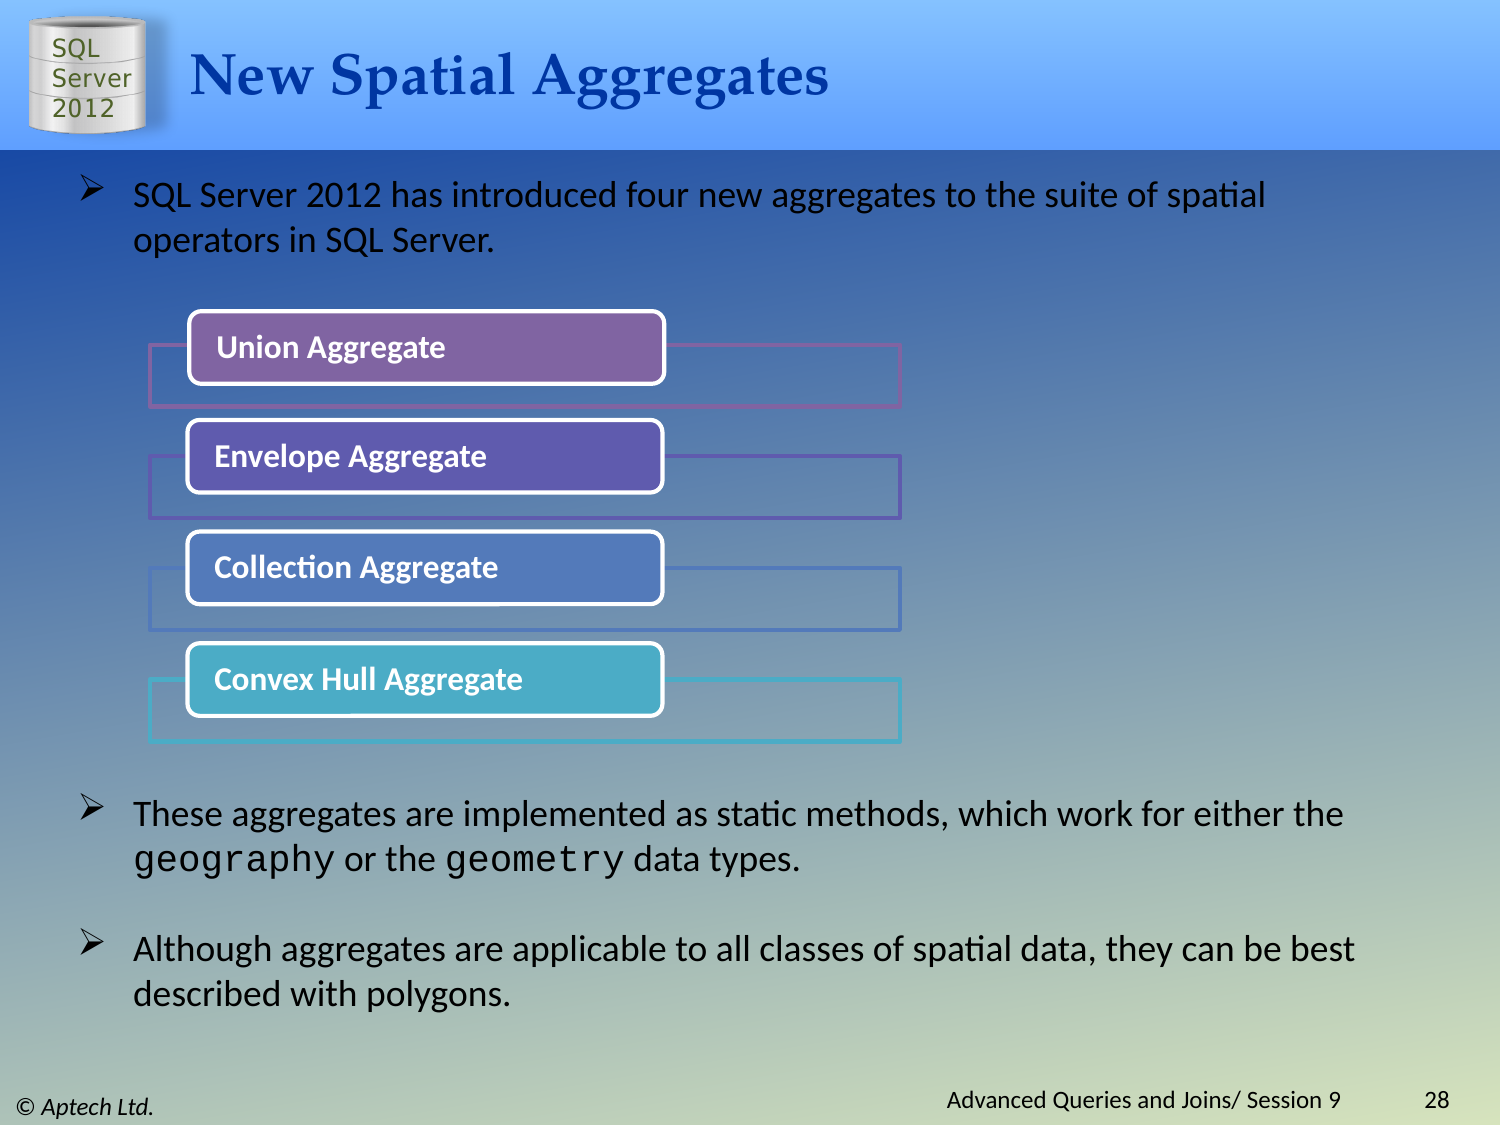

# New Spatial Aggregates
SQL Server 2012 has introduced four new aggregates to the suite of spatial operators in SQL Server.
Union Aggregate
Envelope Aggregate
Collection Aggregate
Convex Hull Aggregate
These aggregates are implemented as static methods, which work for either the geography or the geometry data types.

Although aggregates are applicable to all classes of spatial data, they can be best described with polygons.
Advanced Queries and Joins/ Session 9
28